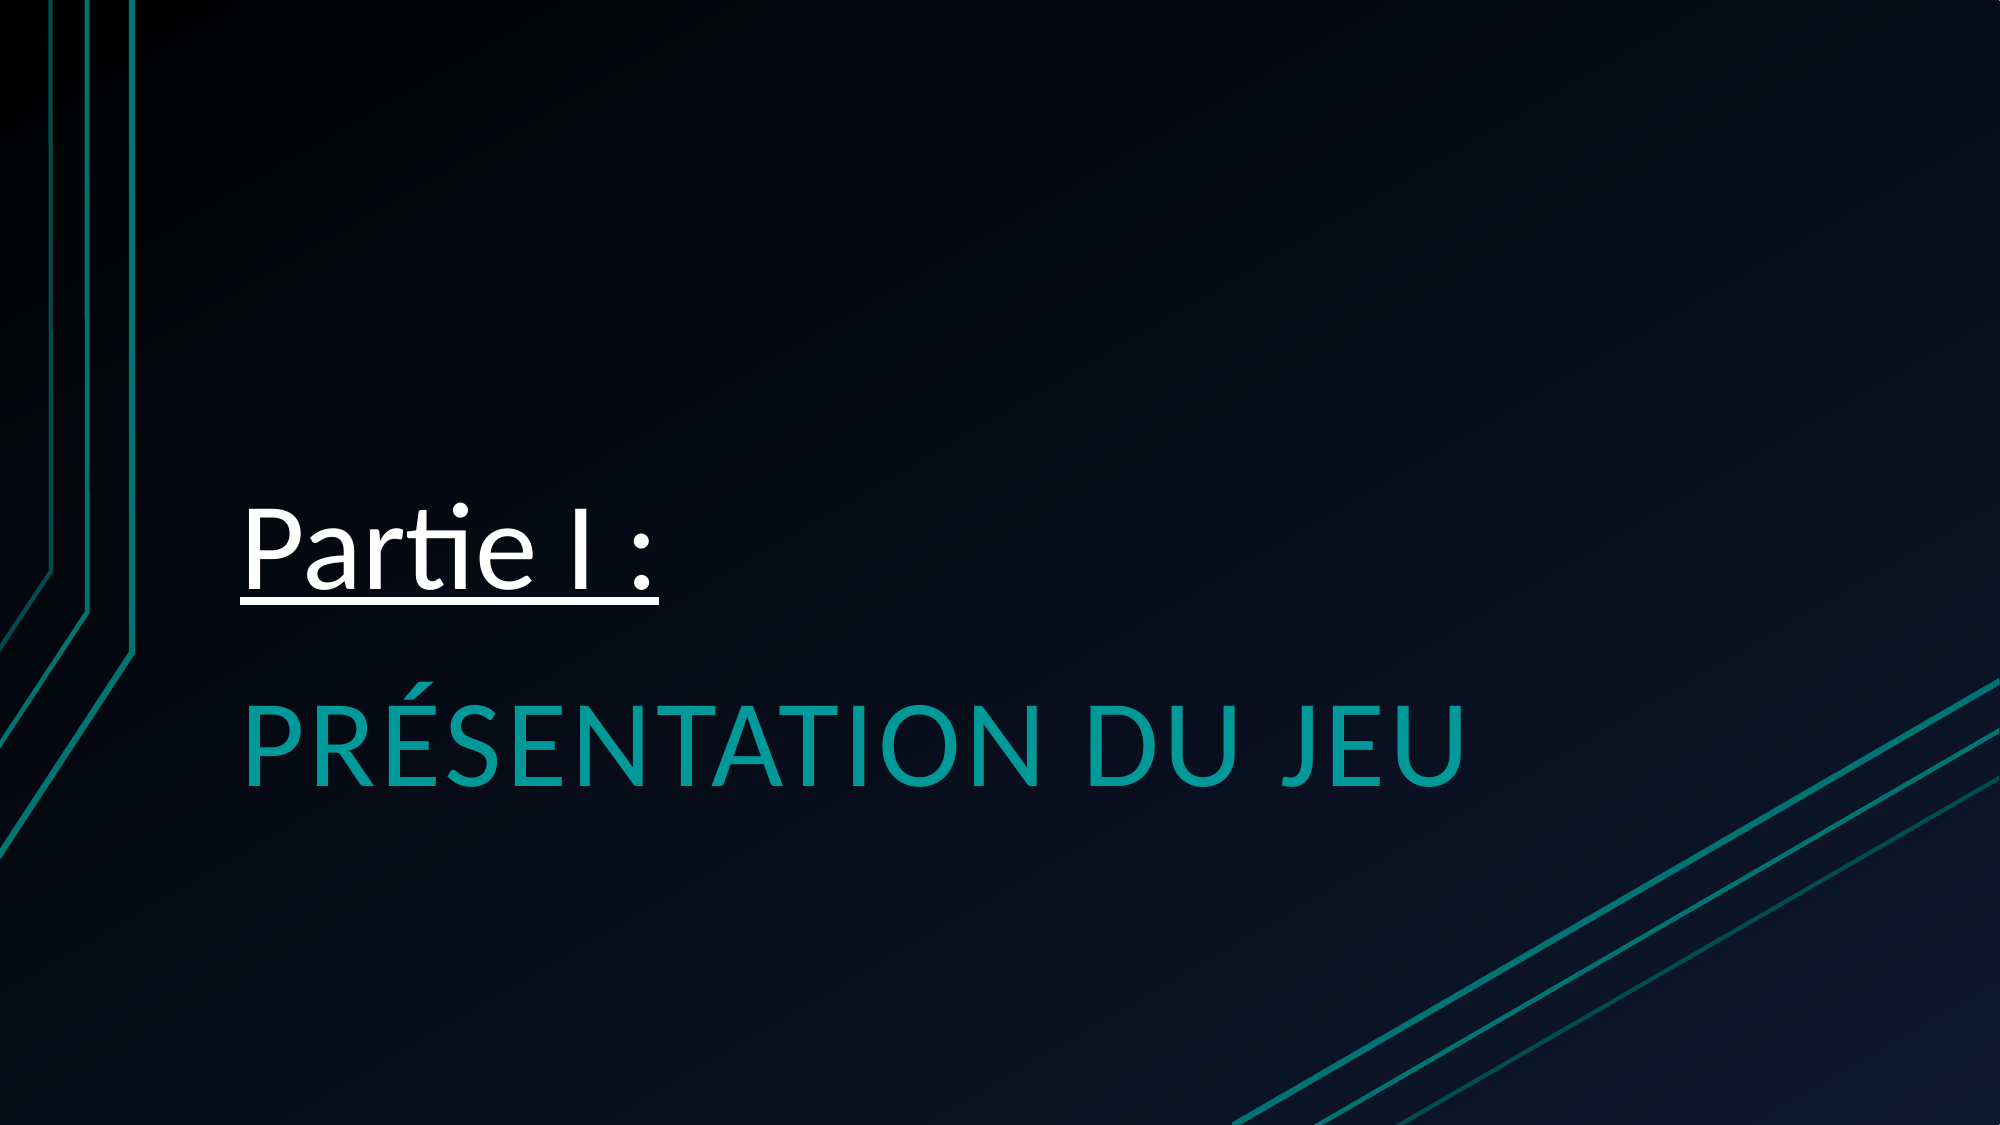

# Partie I :
Présentation du jeu